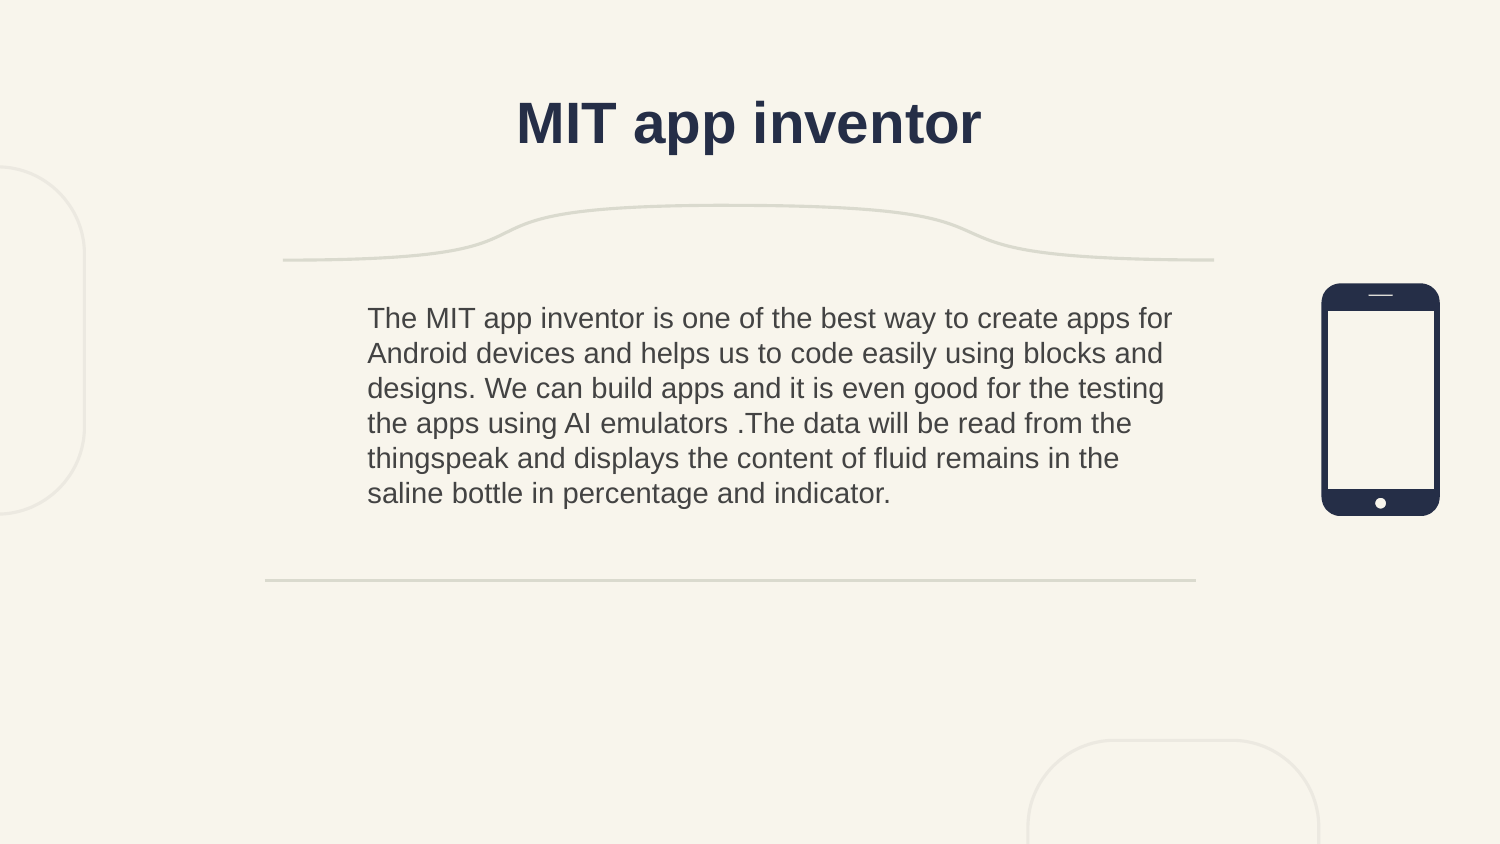

# MIT app inventor
The MIT app inventor is one of the best way to create apps for Android devices and helps us to code easily using blocks and designs. We can build apps and it is even good for the testing the apps using AI emulators .The data will be read from the thingspeak and displays the content of fluid remains in the saline bottle in percentage and indicator.